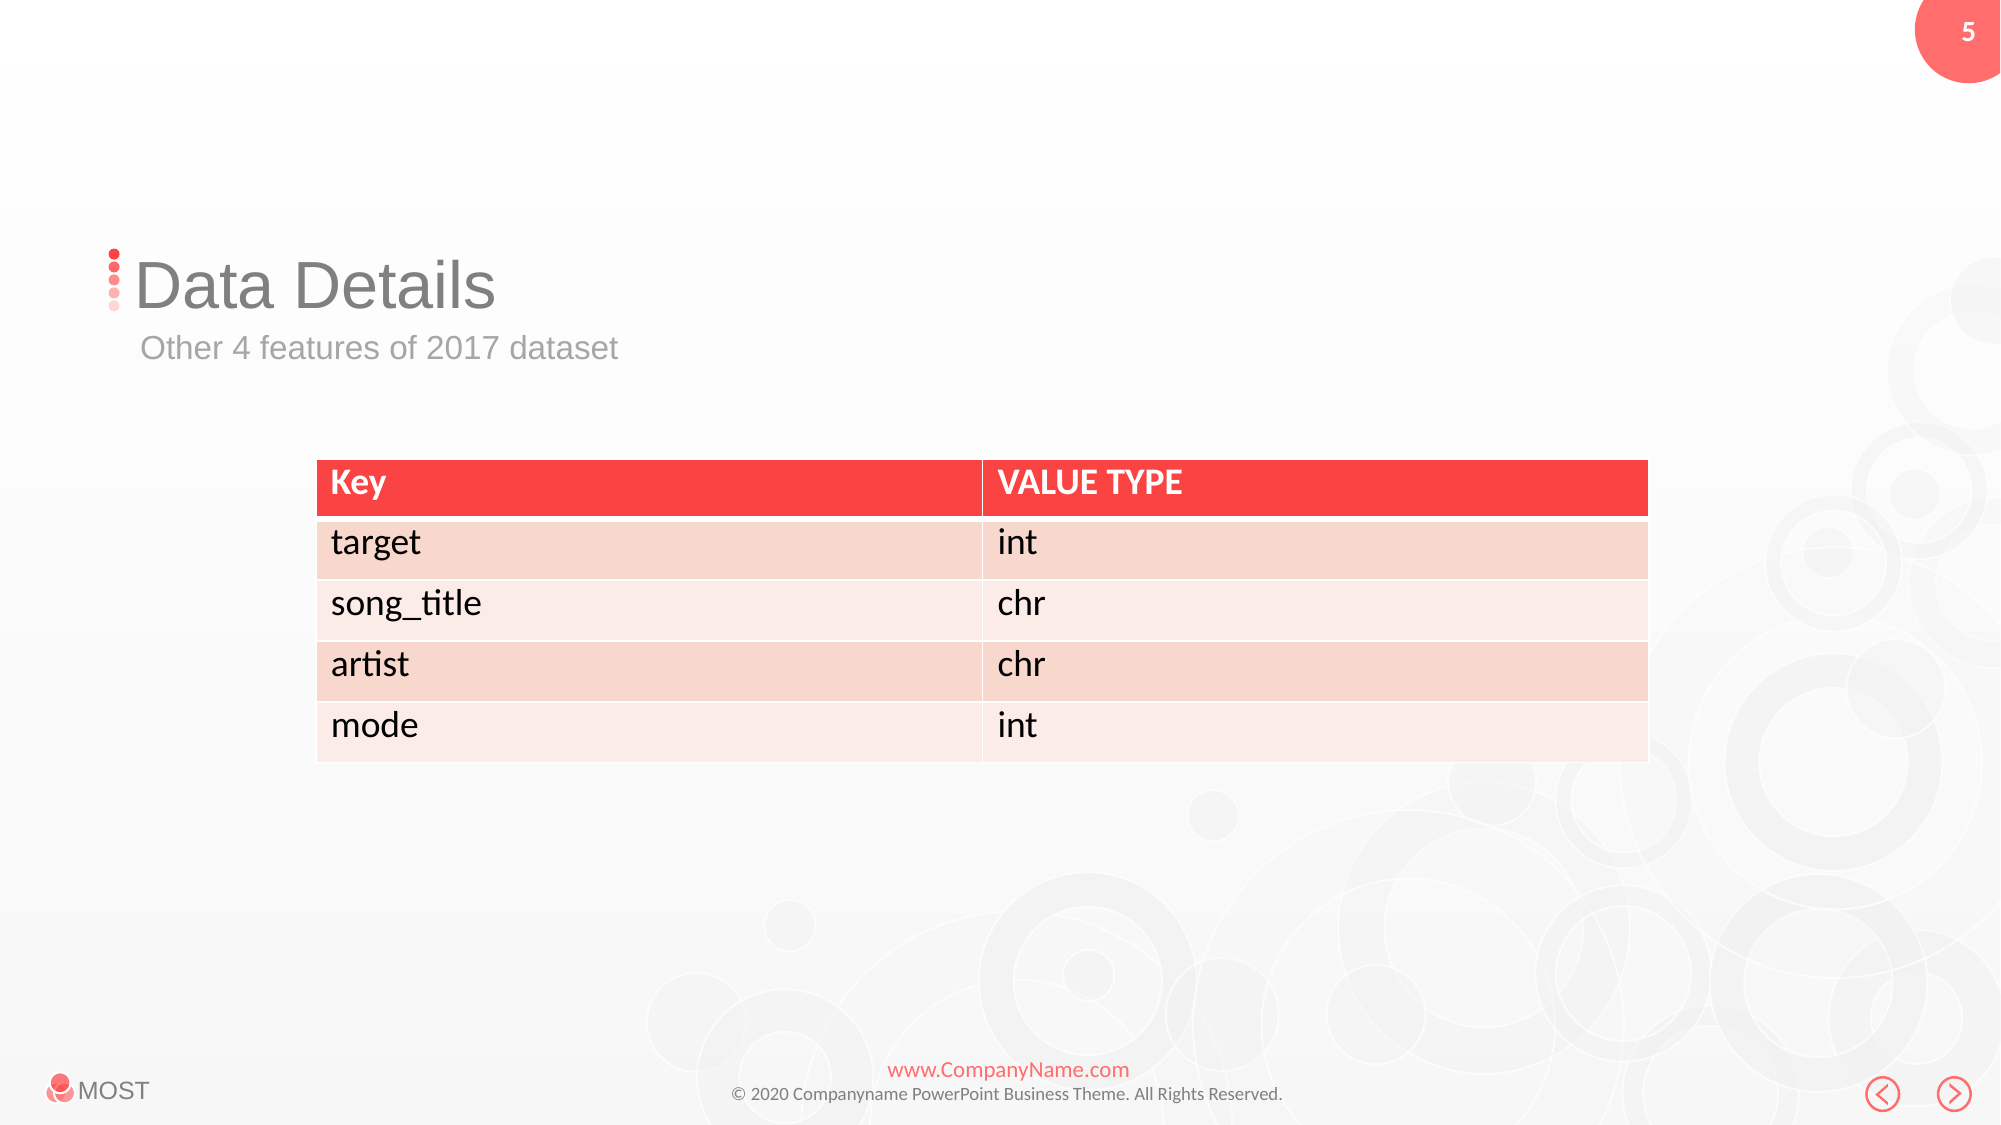

Data Details
Other 4 features of 2017 dataset
| Key | VALUE TYPE |
| --- | --- |
| target | int |
| song\_title | chr |
| artist | chr |
| mode | int |